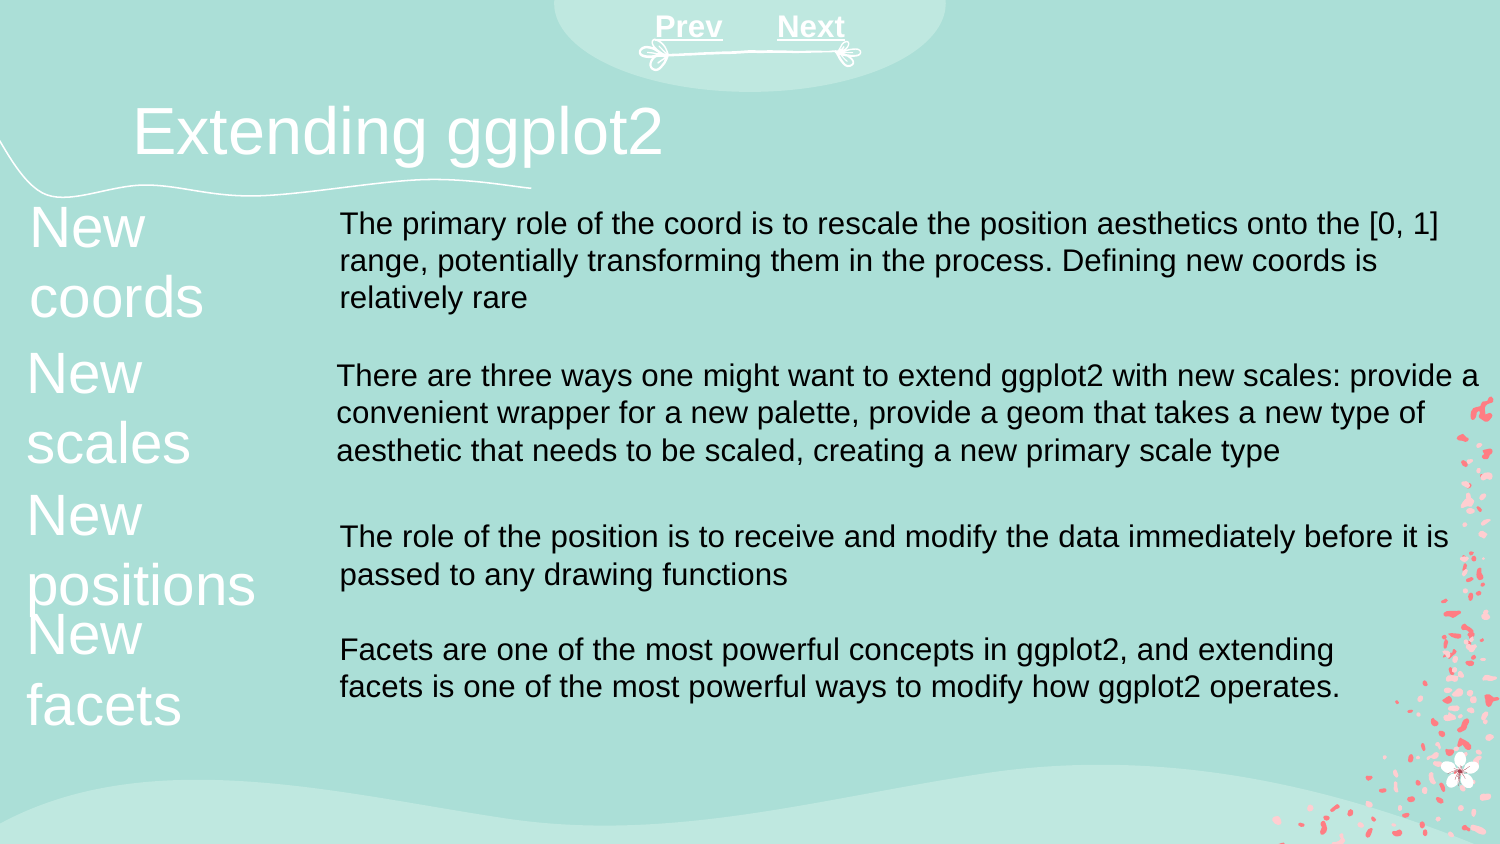

Prev
Next

# Extending ggplot2
The primary role of the coord is to rescale the position aesthetics onto the [0, 1] range, potentially transforming them in the process. Defining new coords is relatively rare
New coords
There are three ways one might want to extend ggplot2 with new scales: provide a convenient wrapper for a new palette, provide a geom that takes a new type of aesthetic that needs to be scaled, creating a new primary scale type
New scales
The role of the position is to receive and modify the data immediately before it is passed to any drawing functions
New positions
Facets are one of the most powerful concepts in ggplot2, and extending facets is one of the most powerful ways to modify how ggplot2 operates.
New facets